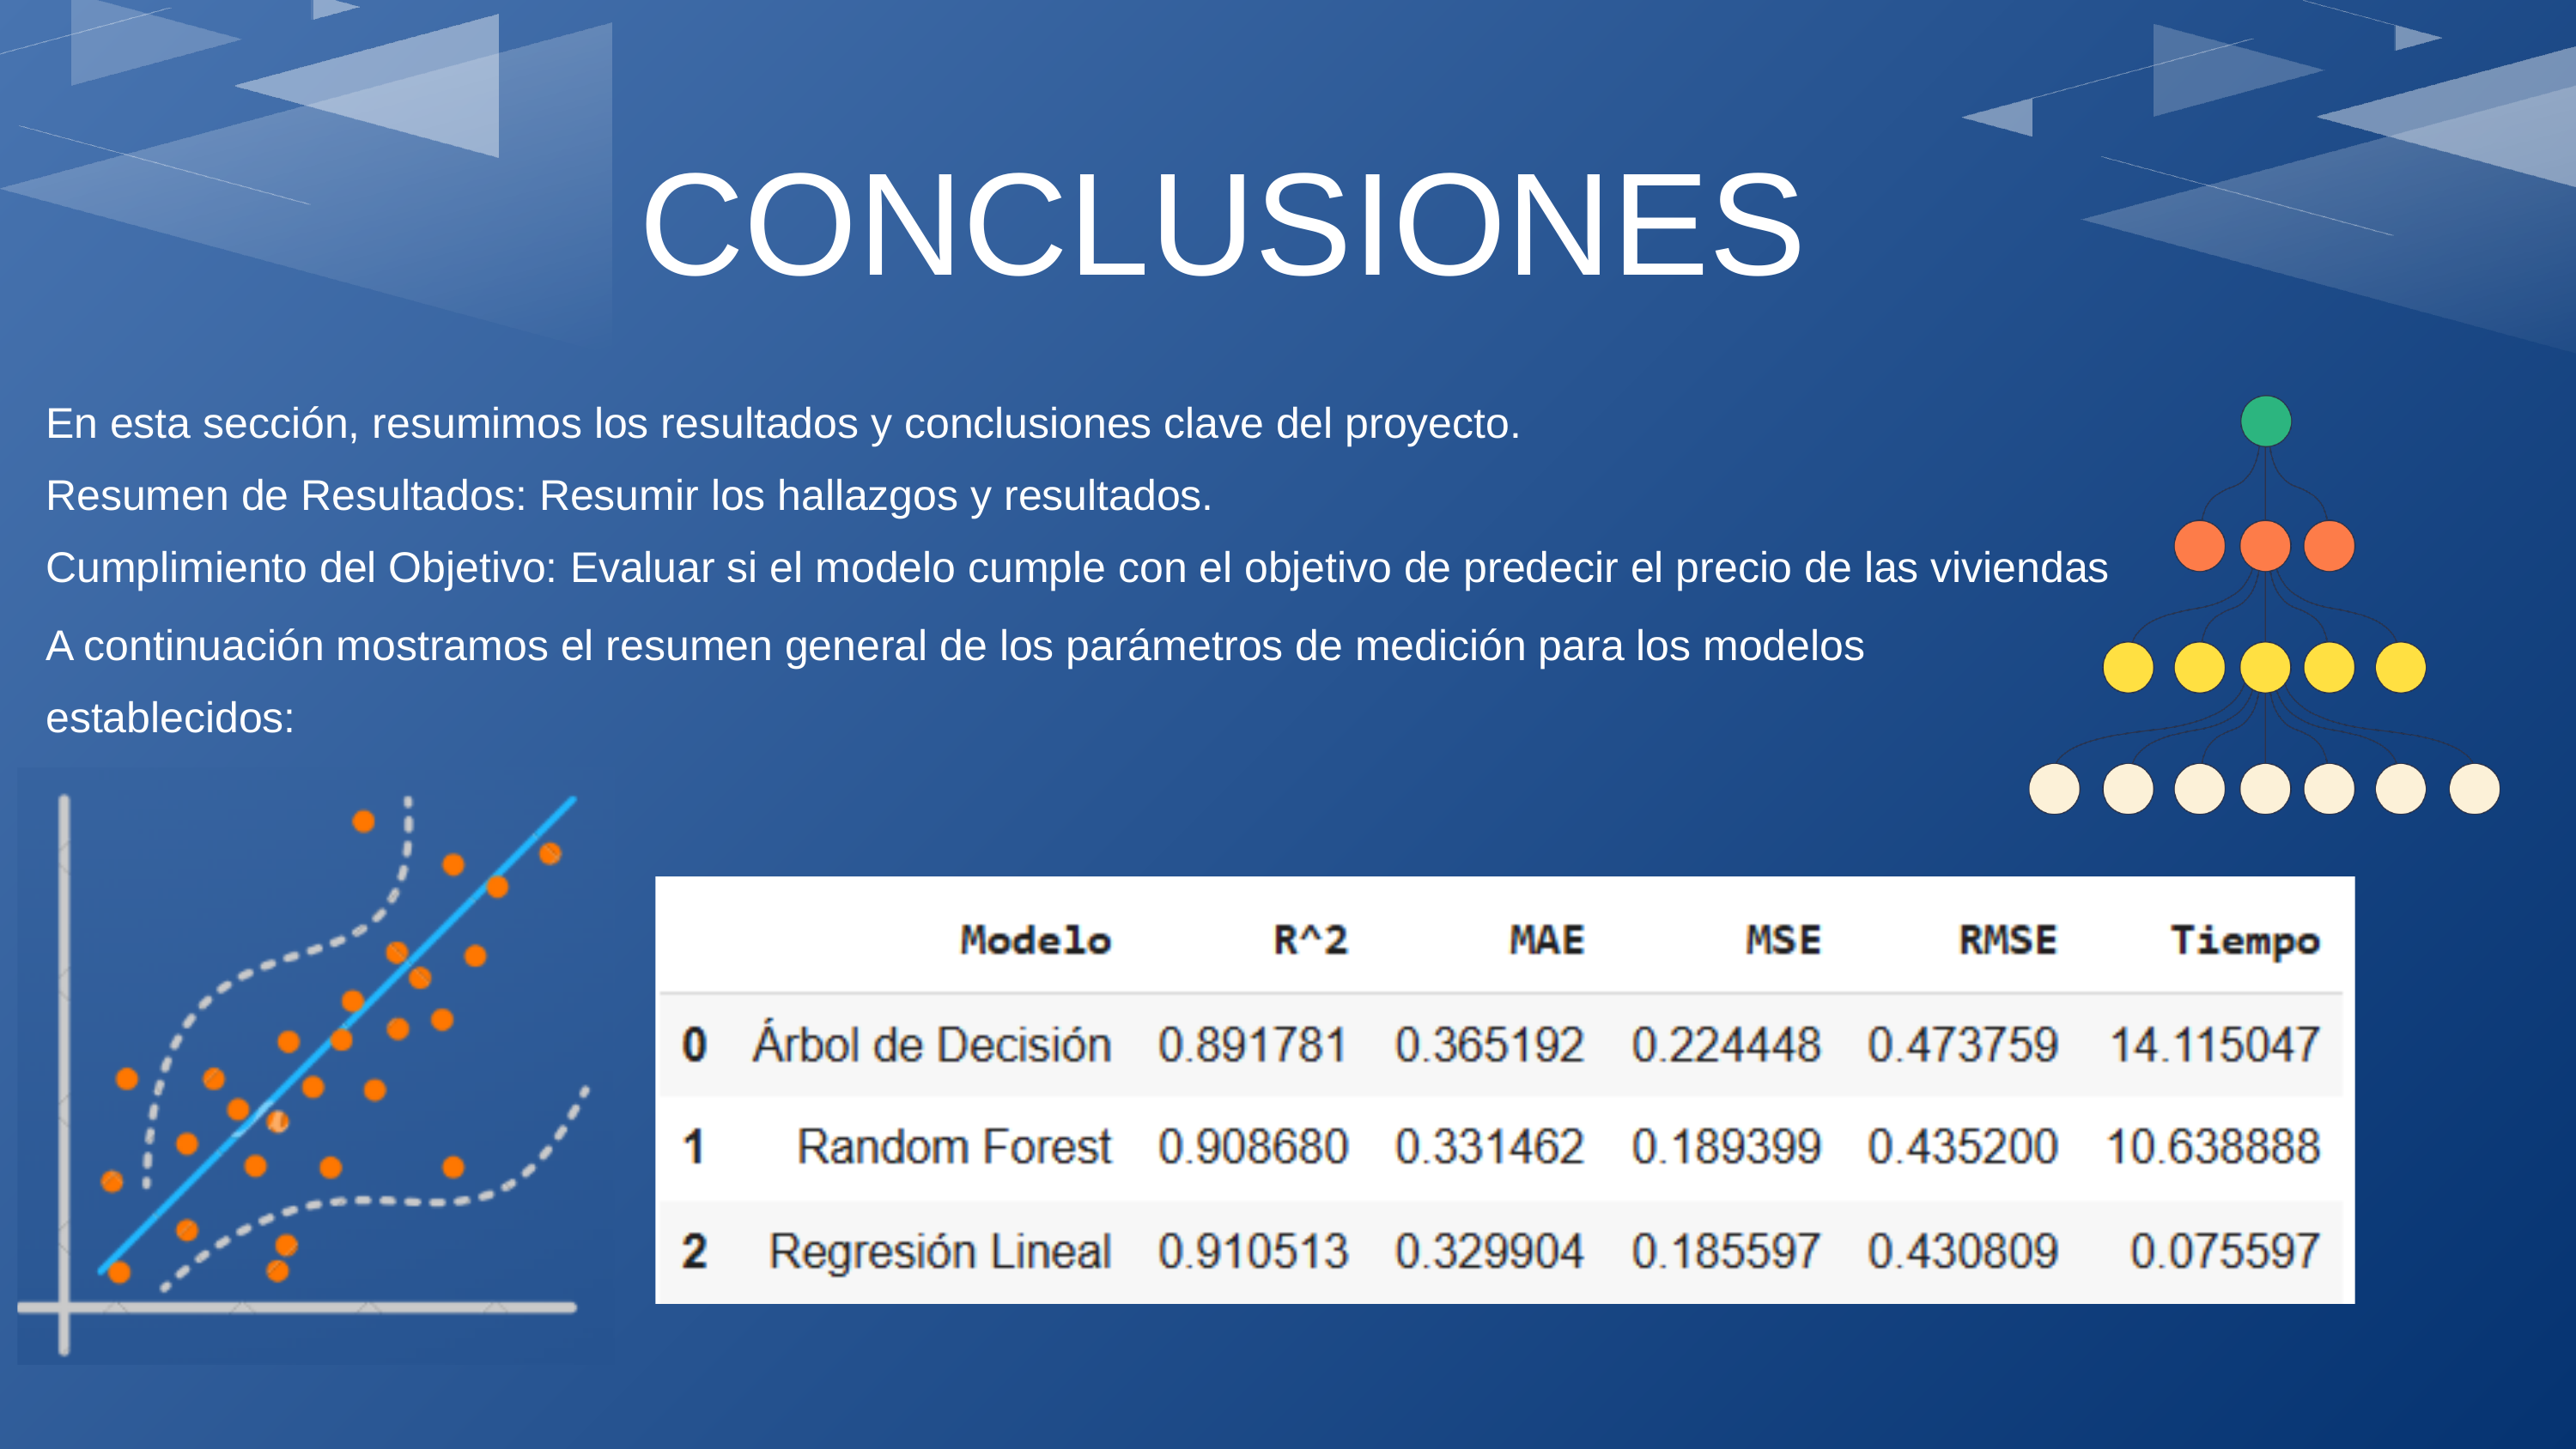

CONCLUSIONES
En esta sección, resumimos los resultados y conclusiones clave del proyecto.
Resumen de Resultados: Resumir los hallazgos y resultados.
Cumplimiento del Objetivo: Evaluar si el modelo cumple con el objetivo de predecir el precio de las viviendas

A continuación mostramos el resumen general de los parámetros de medición para los modelos establecidos: